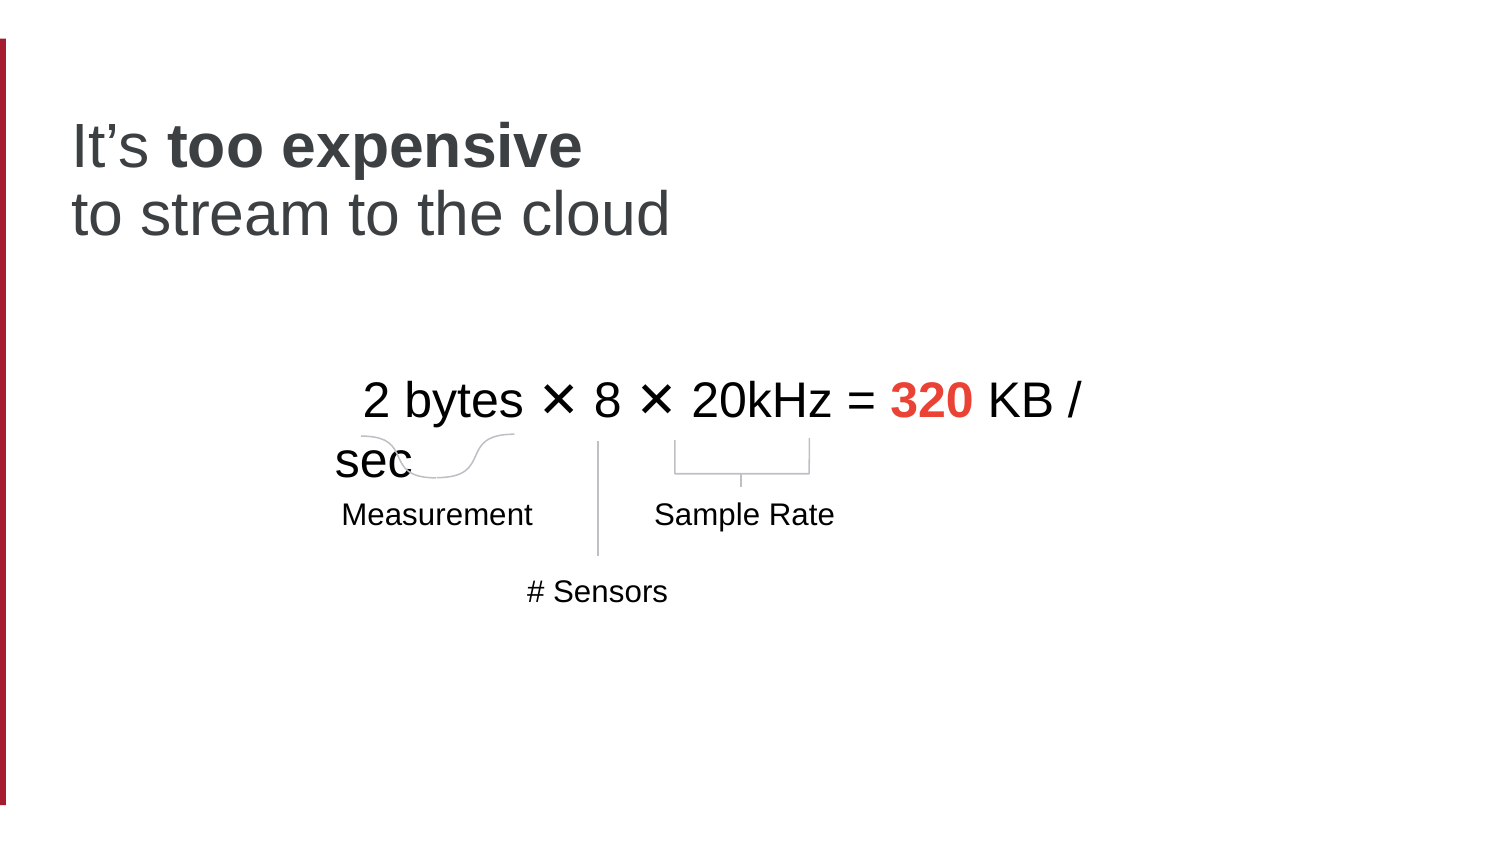

# It’s too expensive
to stream to the cloud
  2 bytes ✕ 8 ✕ 20kHz = 320 KB / sec

Measurement
Sample Rate
# Sensors